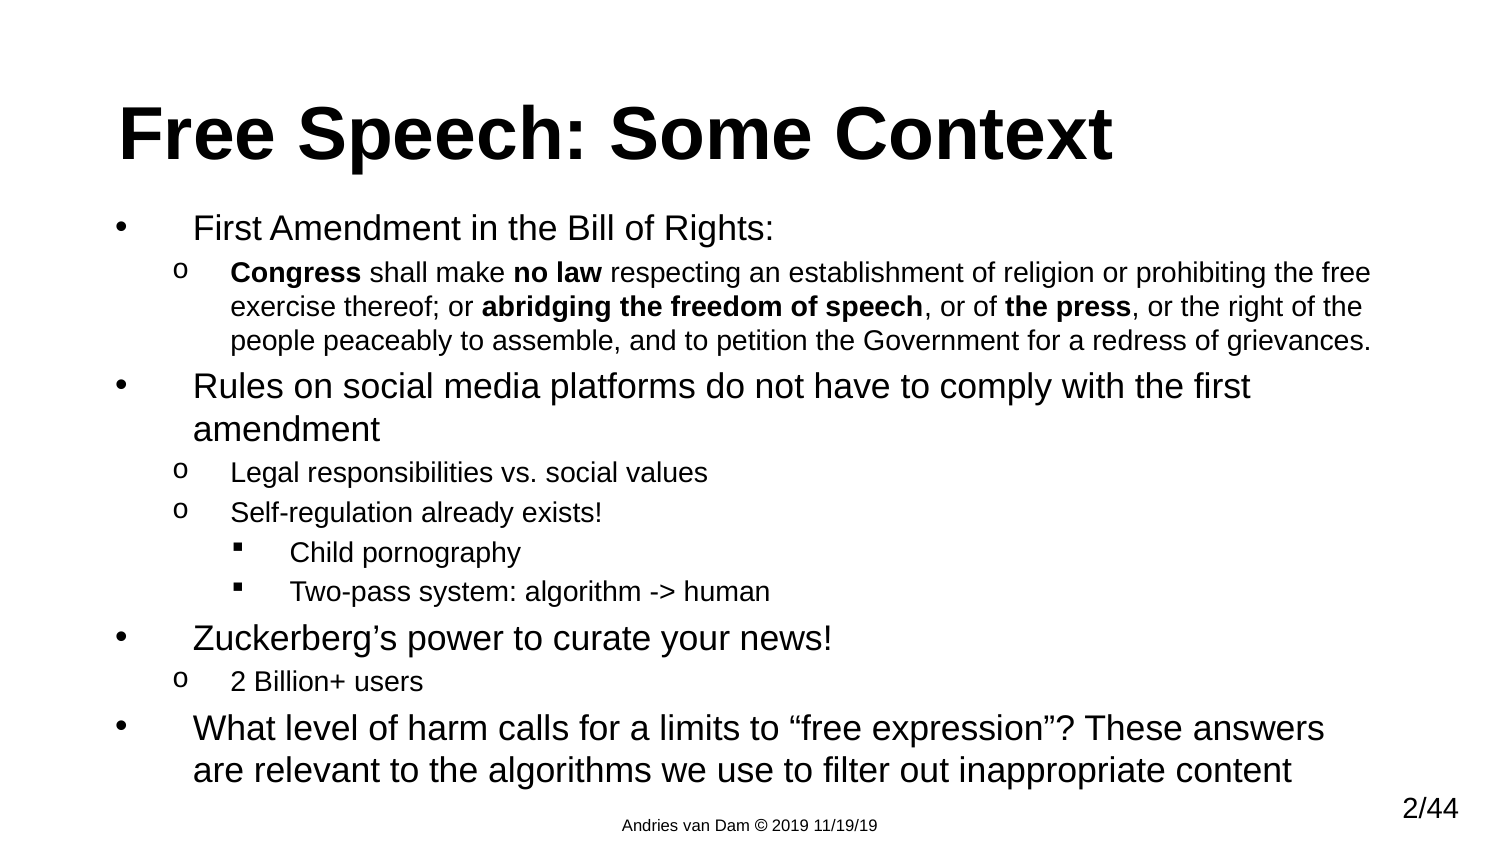

# Free Speech: Some Context
First Amendment in the Bill of Rights:
Congress shall make no law respecting an establishment of religion or prohibiting the free exercise thereof; or abridging the freedom of speech, or of the press, or the right of the people peaceably to assemble, and to petition the Government for a redress of grievances.
Rules on social media platforms do not have to comply with the first amendment
Legal responsibilities vs. social values
Self-regulation already exists!
Child pornography
Two-pass system: algorithm -> human
Zuckerberg’s power to curate your news!
2 Billion+ users
What level of harm calls for a limits to “free expression”? These answers are relevant to the algorithms we use to filter out inappropriate content